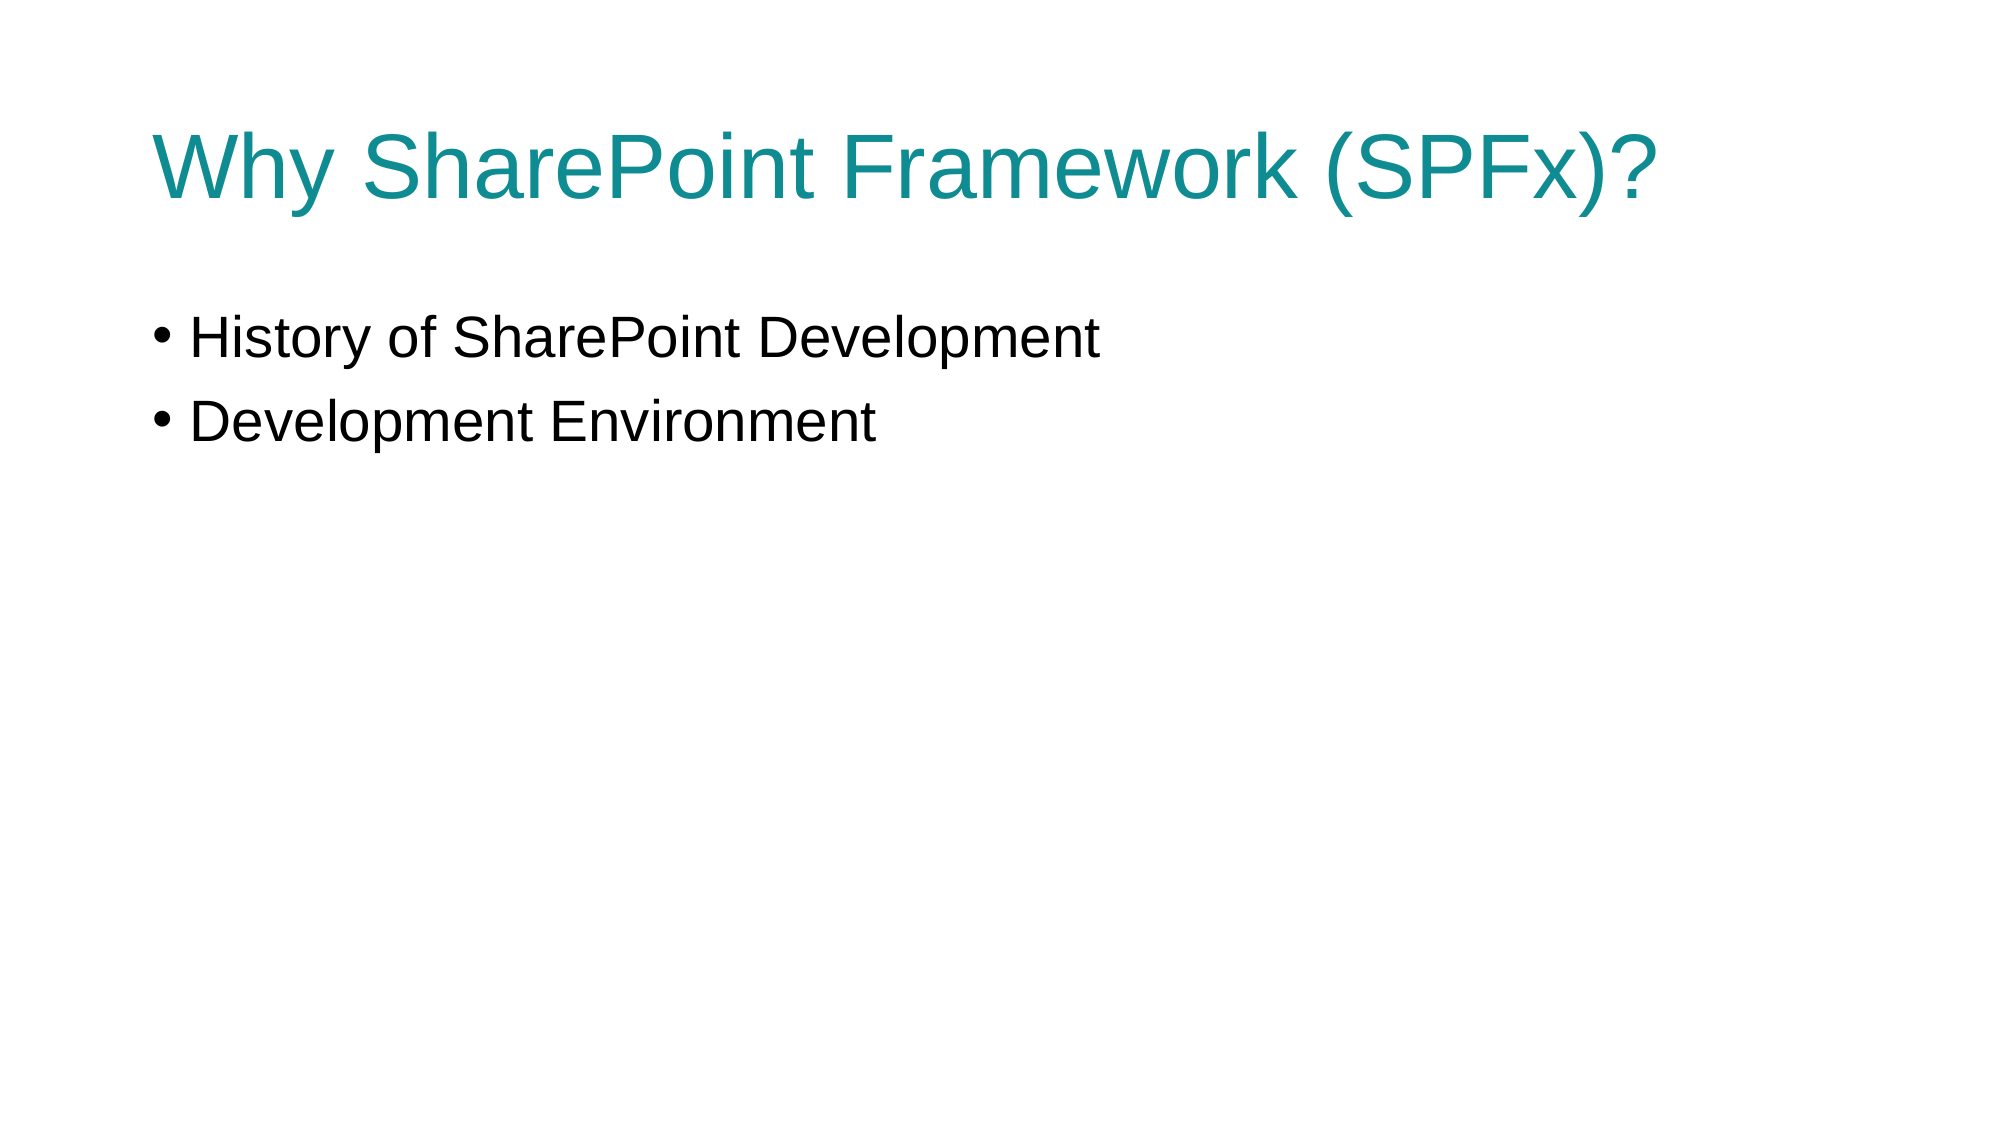

# Why SharePoint Framework (SPFx)?
History of SharePoint Development
Development Environment